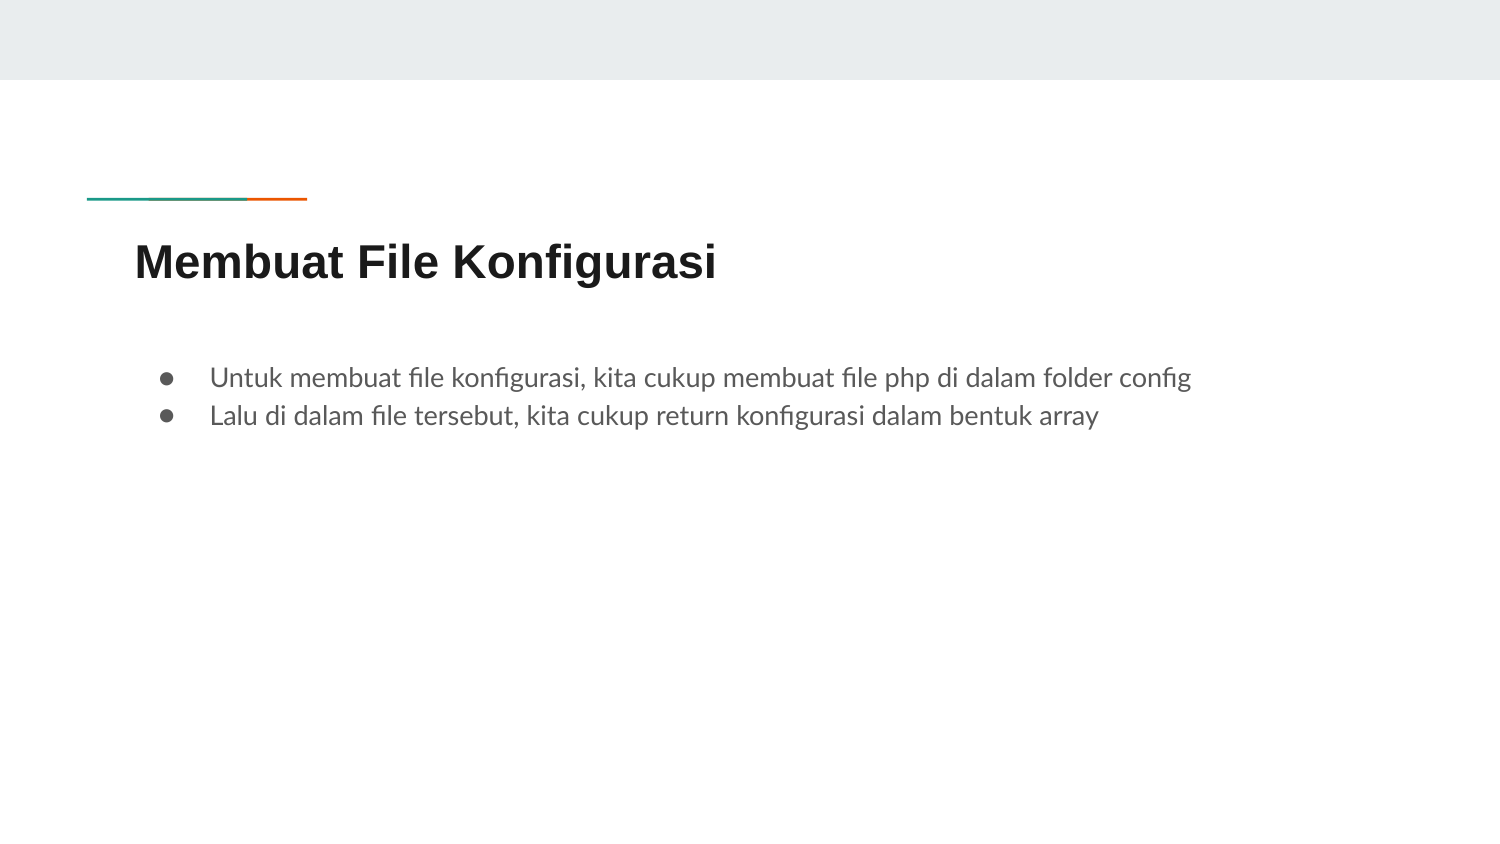

# Membuat File Konfigurasi
Untuk membuat file konfigurasi, kita cukup membuat file php di dalam folder config
Lalu di dalam file tersebut, kita cukup return konfigurasi dalam bentuk array